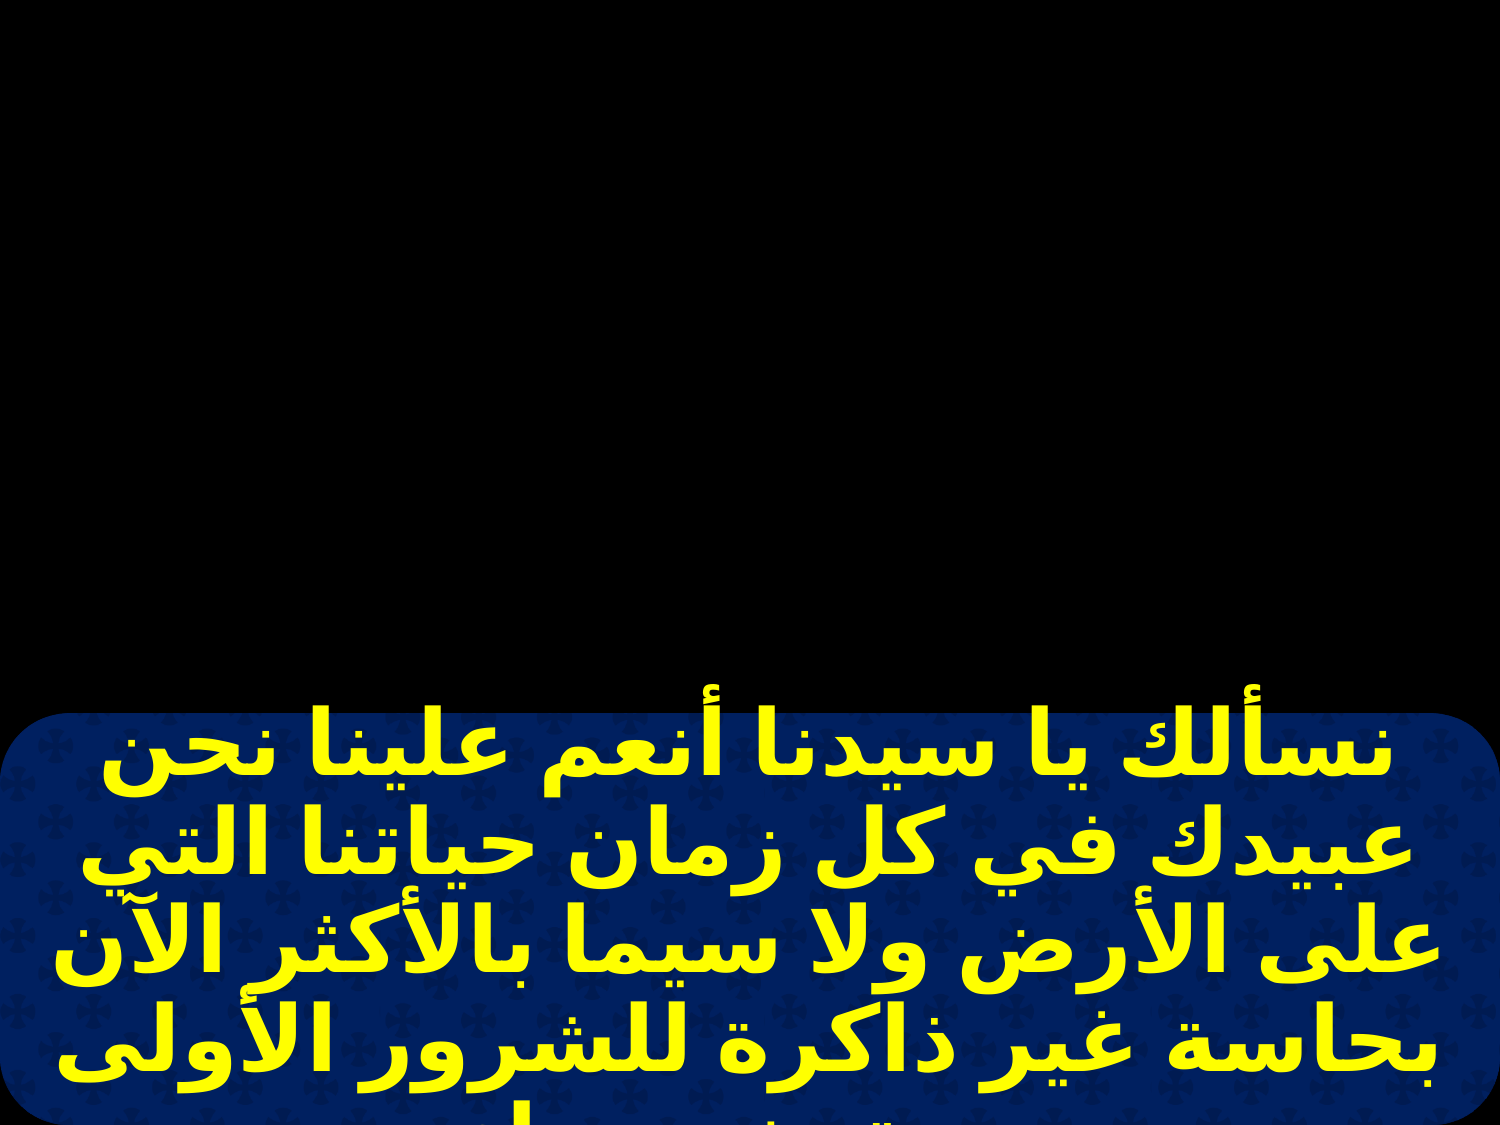

نسألك يا سيدنا أنعم علينا نحن عبيدك في كل زمان حياتنا التي على الأرض ولا سيما بالأكثر الآن بحاسة غير ذاكرة للشرور الأولى ونية بغير رياء